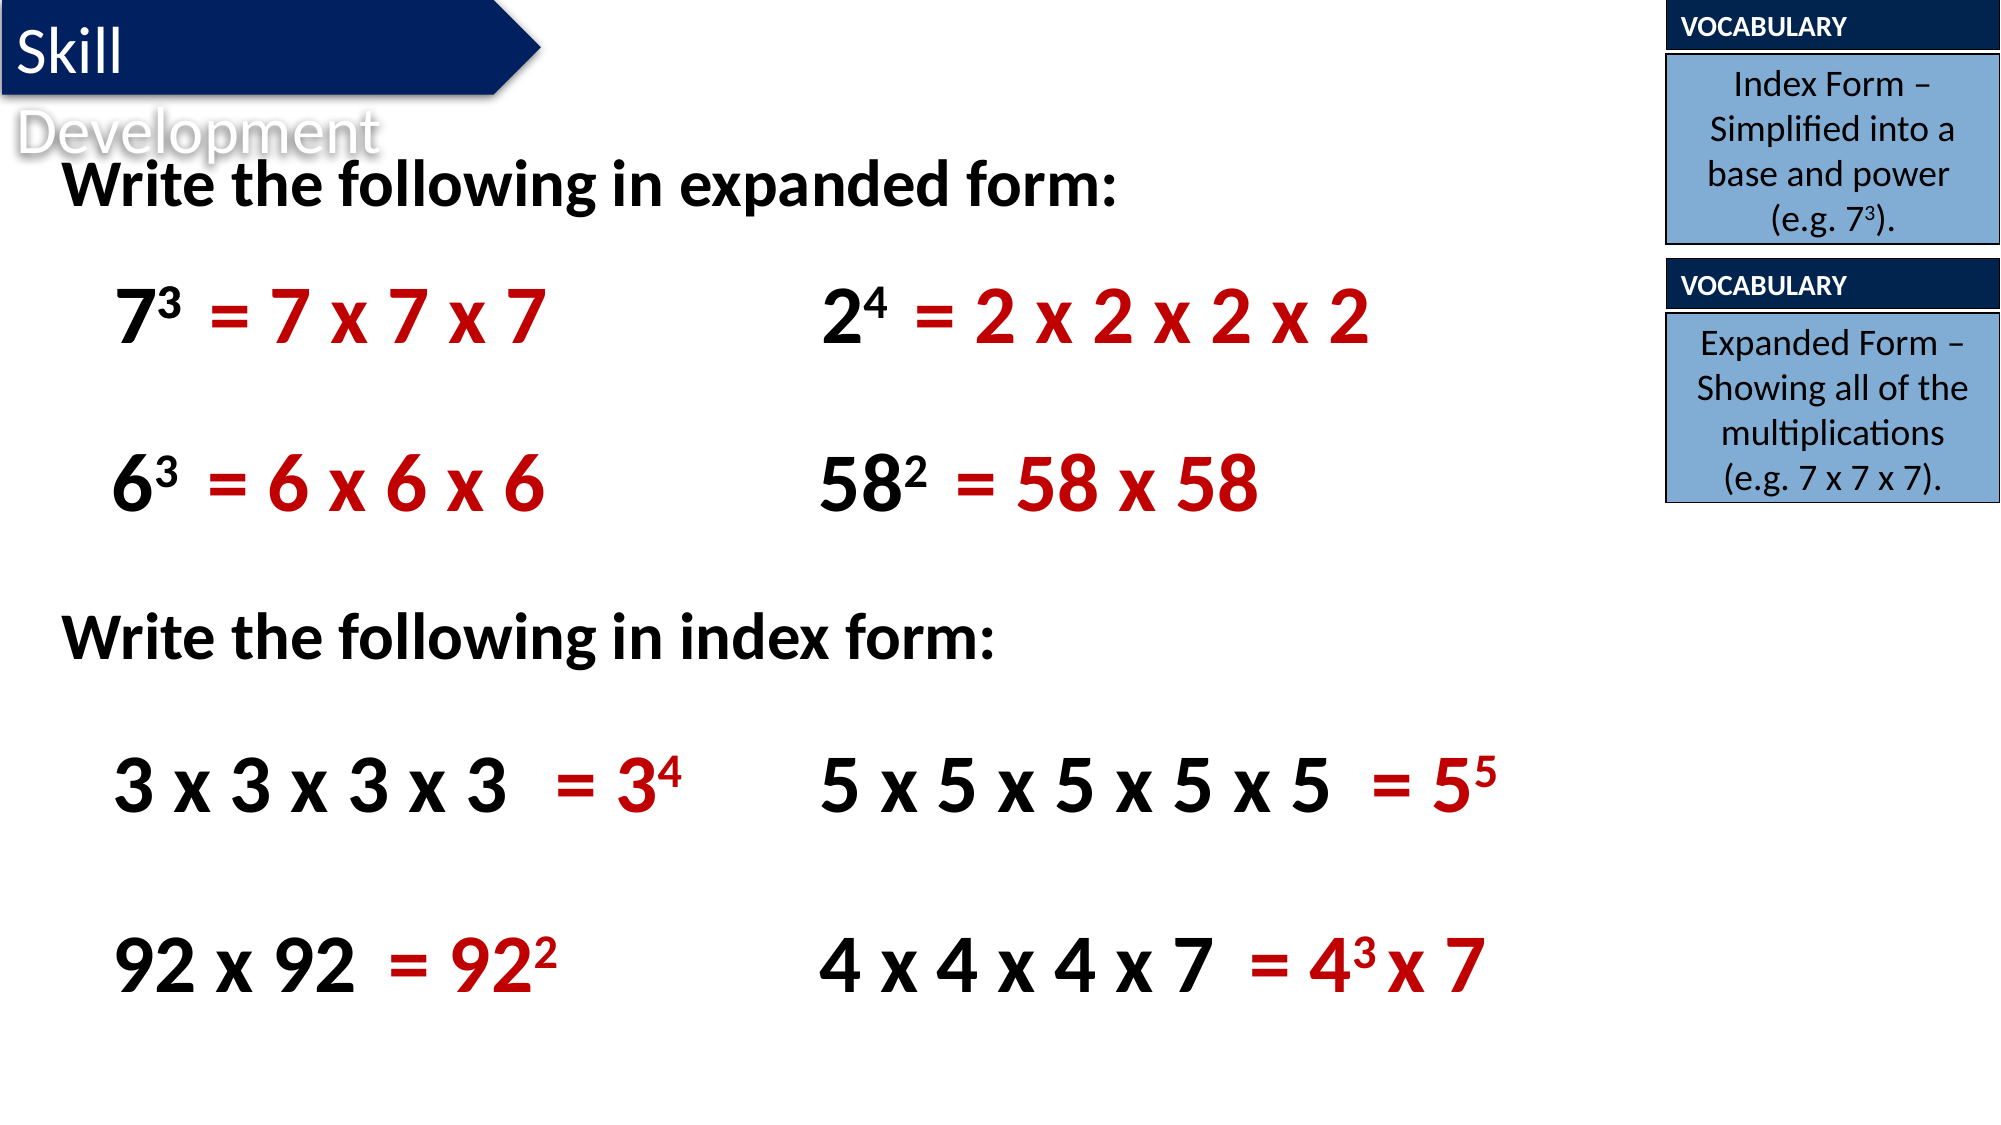

Skill Development
VOCABULARY
Index Form – Simplified into a base and power
(e.g. 73).
Write the following in expanded form:
VOCABULARY
Expanded Form – Showing all of the multiplications
(e.g. 7 x 7 x 7).
73
73
= 7 x 7 x 7
24
= 2 x 2 x 2 x 2
63
= 6 x 6 x 6

582
= 58 x 58
Write the following in index form:
3 x 3 x 3 x 3
= 34
5 x 5 x 5 x 5 x 5
= 55
= 43 x 7
92 x 92
= 922
4 x 4 x 4 x 7